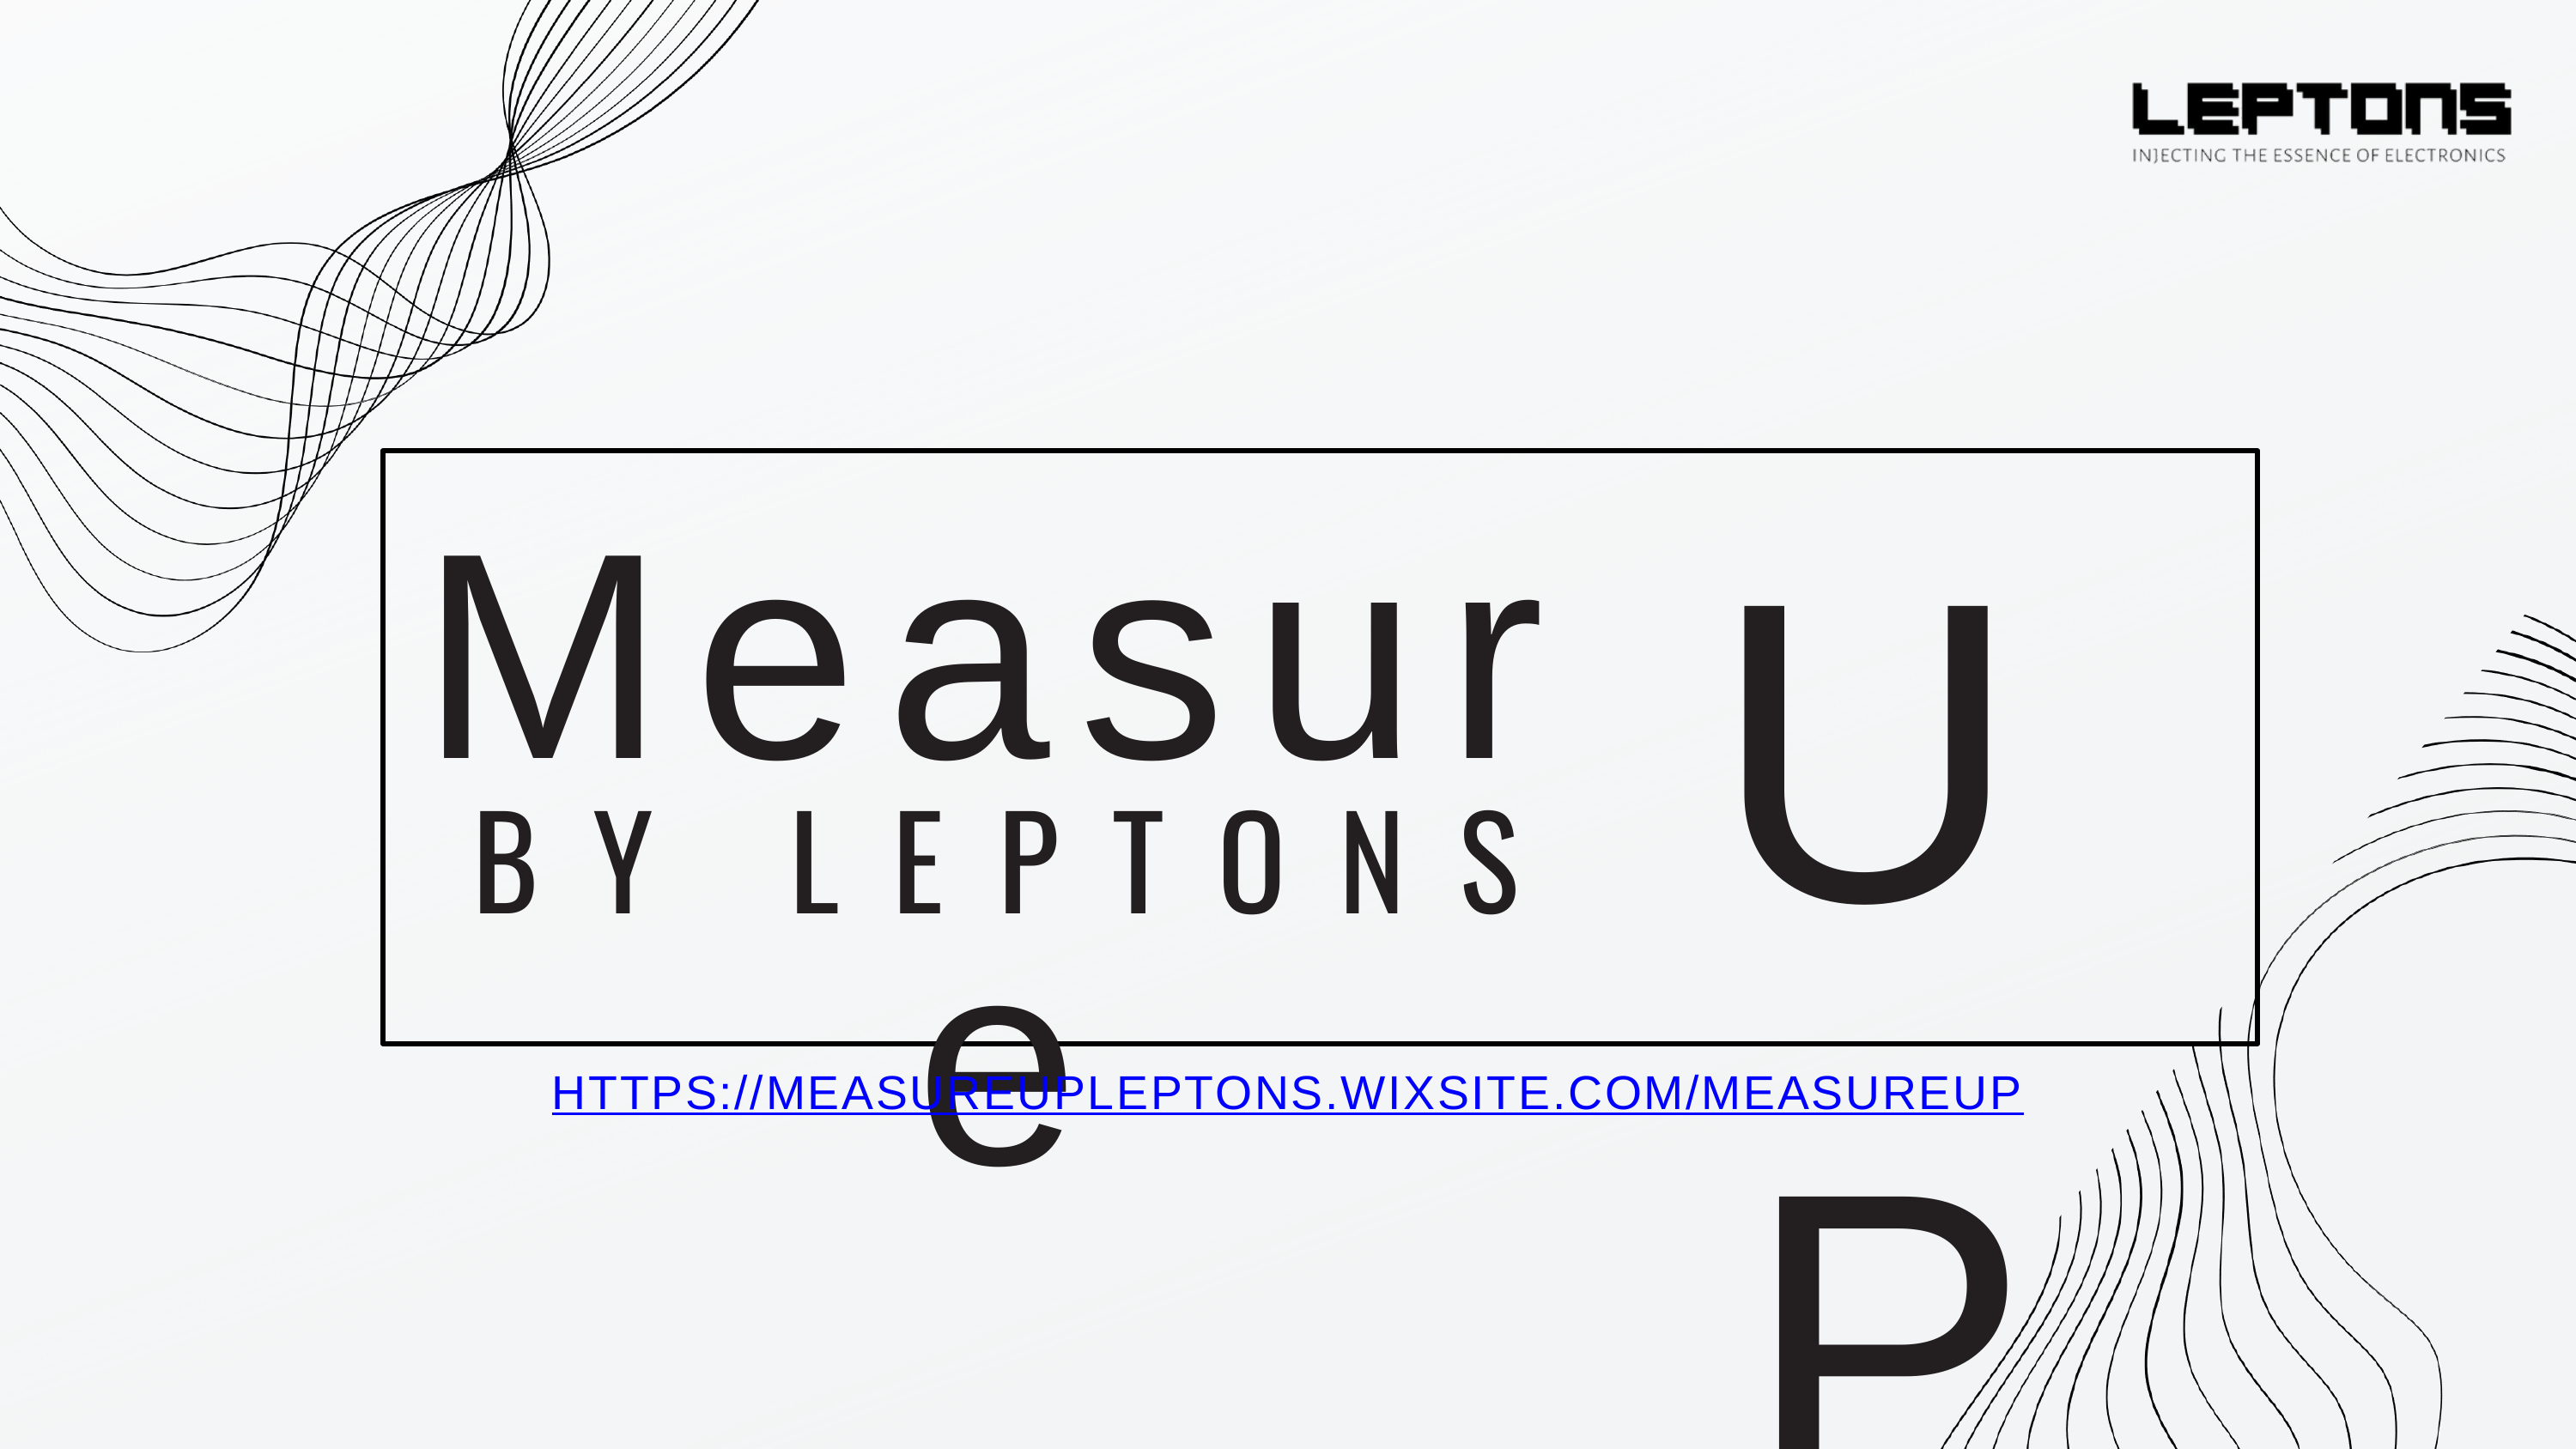

UP
Measure

B Y   L E P T O N S

HTTPS://MEASUREUPLEPTONS.WIXSITE.COM/MEASUREUP